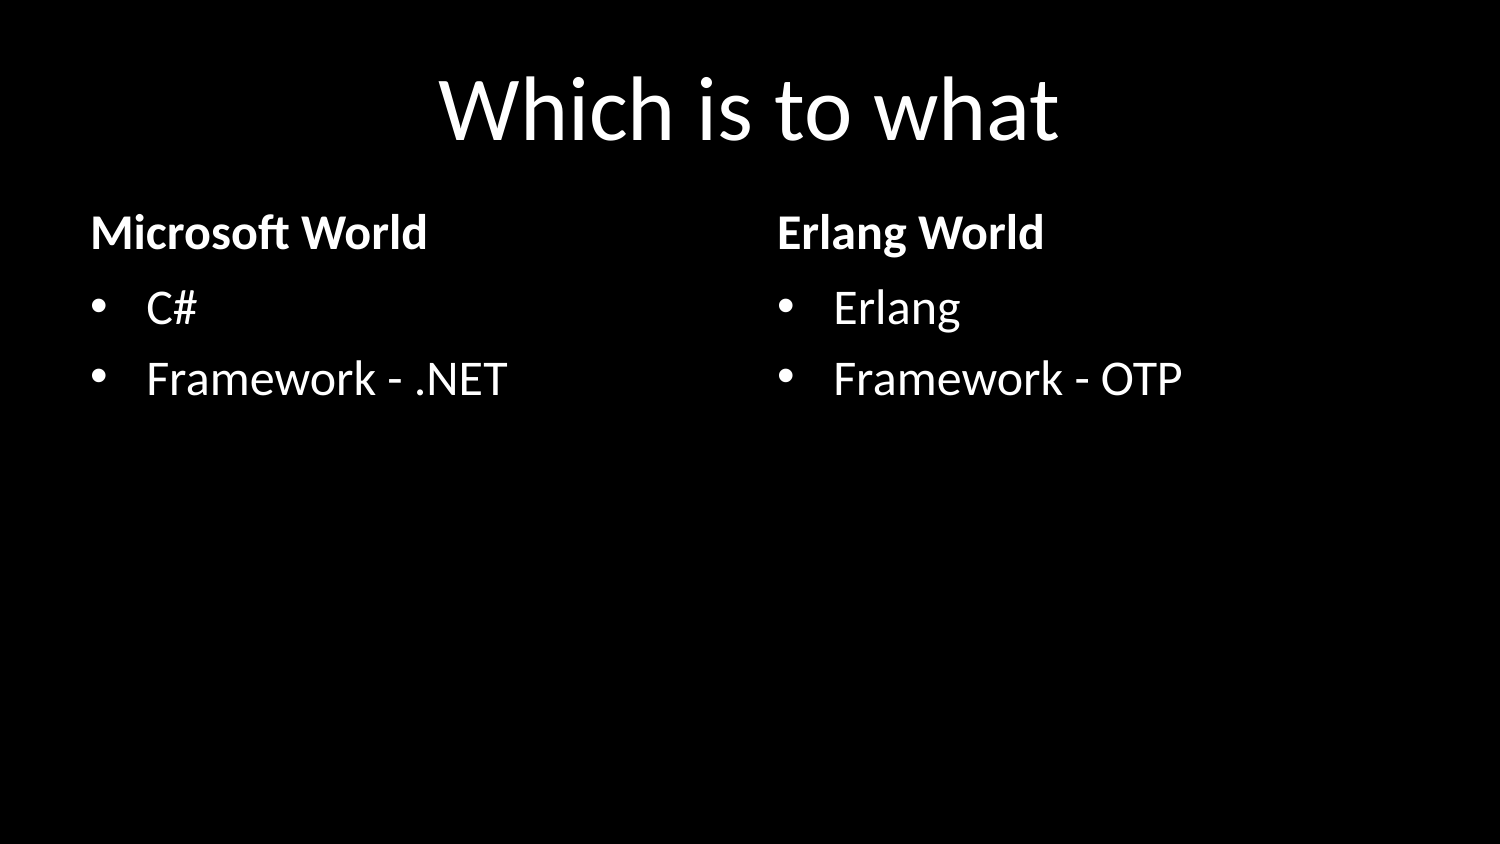

# Which is to what
Microsoft World
Erlang World
C#
Framework - .NET
Erlang
Framework - OTP